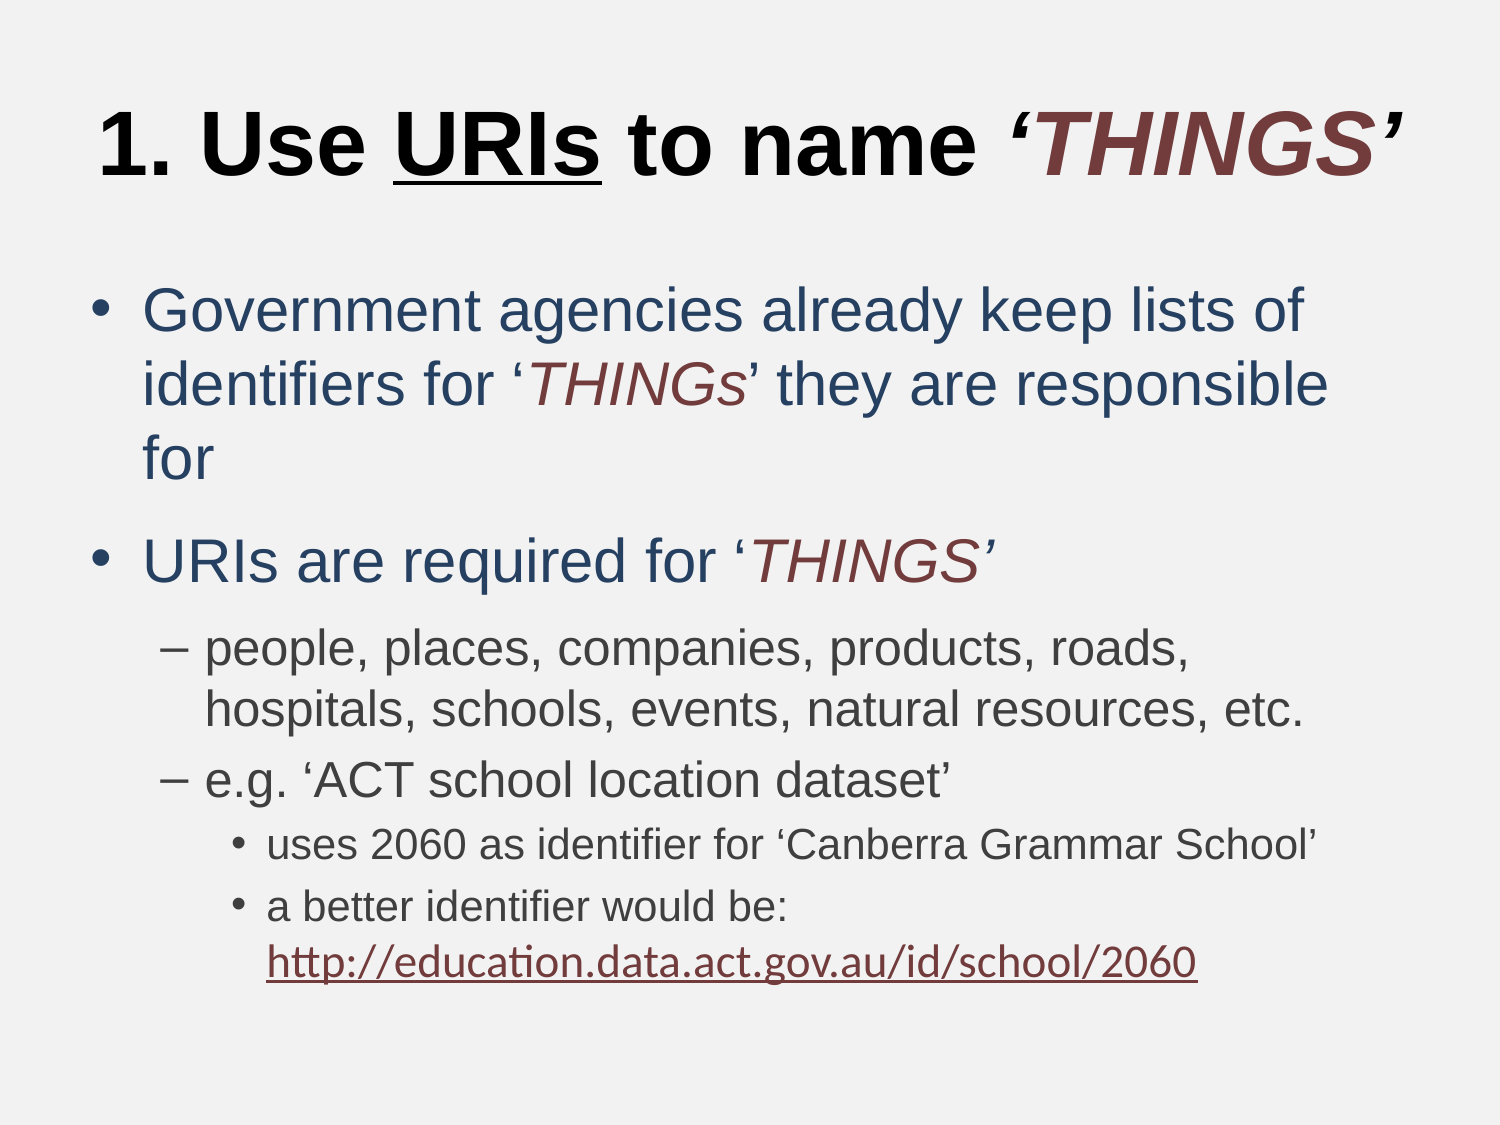

# 1. Use URIs to name ‘THINGS’
Government agencies already keep lists of identifiers for ‘THINGs’ they are responsible for
URIs are required for ‘THINGS’
people, places, companies, products, roads, hospitals, schools, events, natural resources, etc.
e.g. ‘ACT school location dataset’
uses 2060 as identifier for ‘Canberra Grammar School’
a better identifier would be:
http://education.data.act.gov.au/id/school/2060